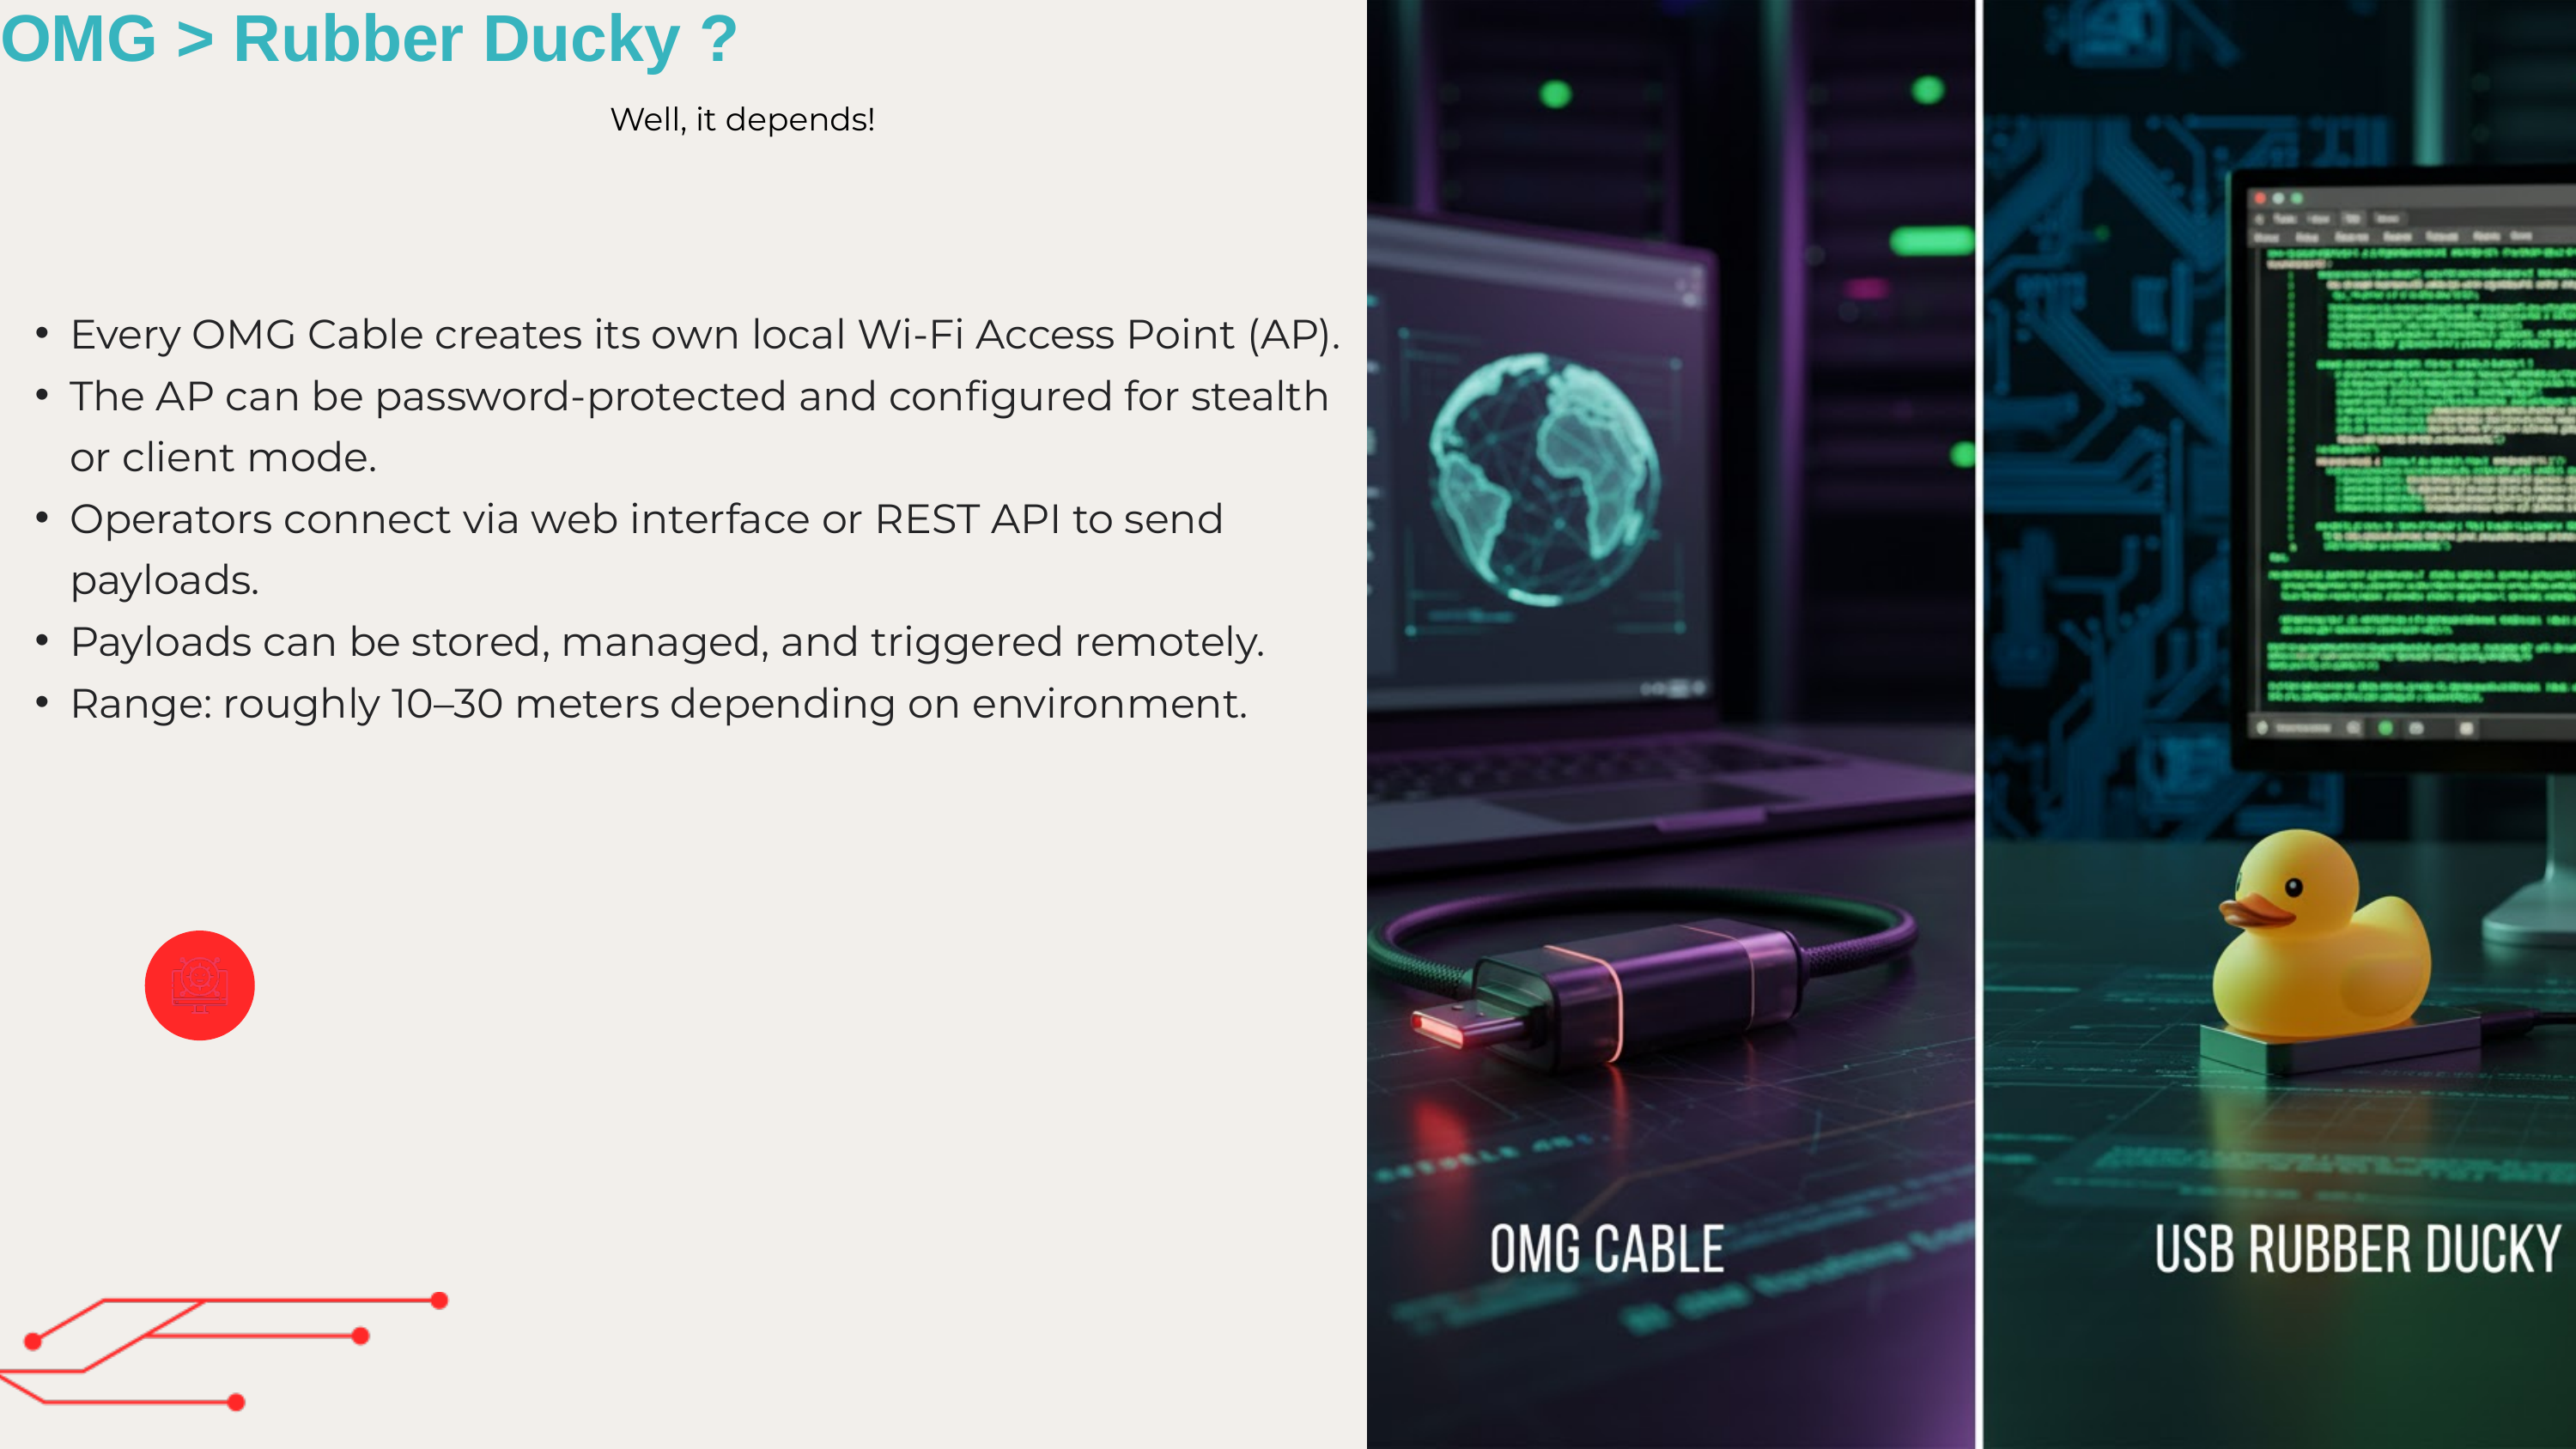

OMG > Rubber Ducky ?
Well, it depends!
Every OMG Cable creates its own local Wi-Fi Access Point (AP).
The AP can be password-protected and configured for stealth or client mode.
Operators connect via web interface or REST API to send payloads.
Payloads can be stored, managed, and triggered remotely.
Range: roughly 10–30 meters depending on environment.